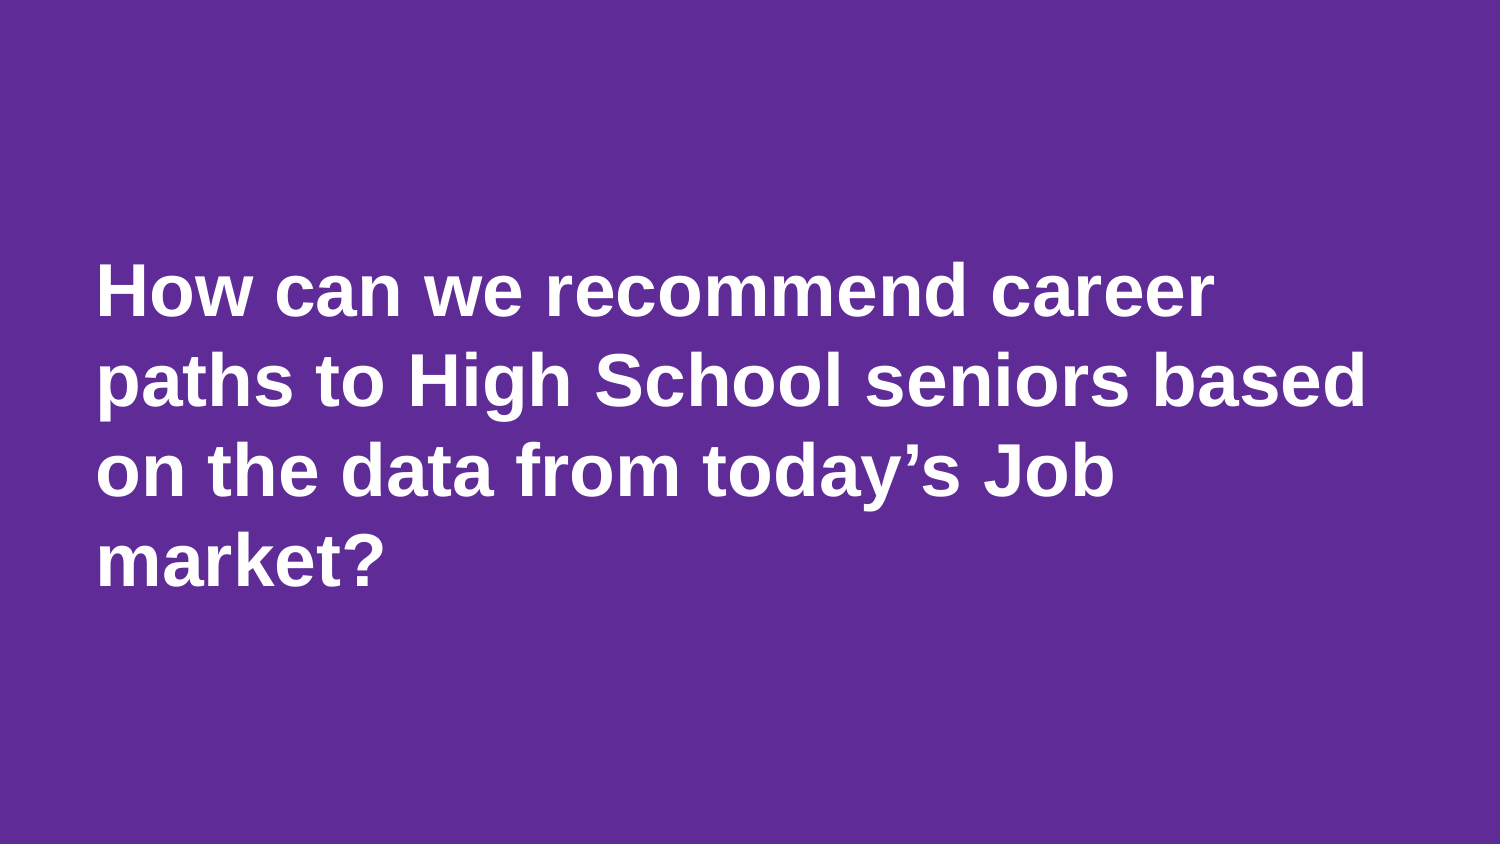

# How can we recommend career paths to High School seniors based on the data from today’s Job market?